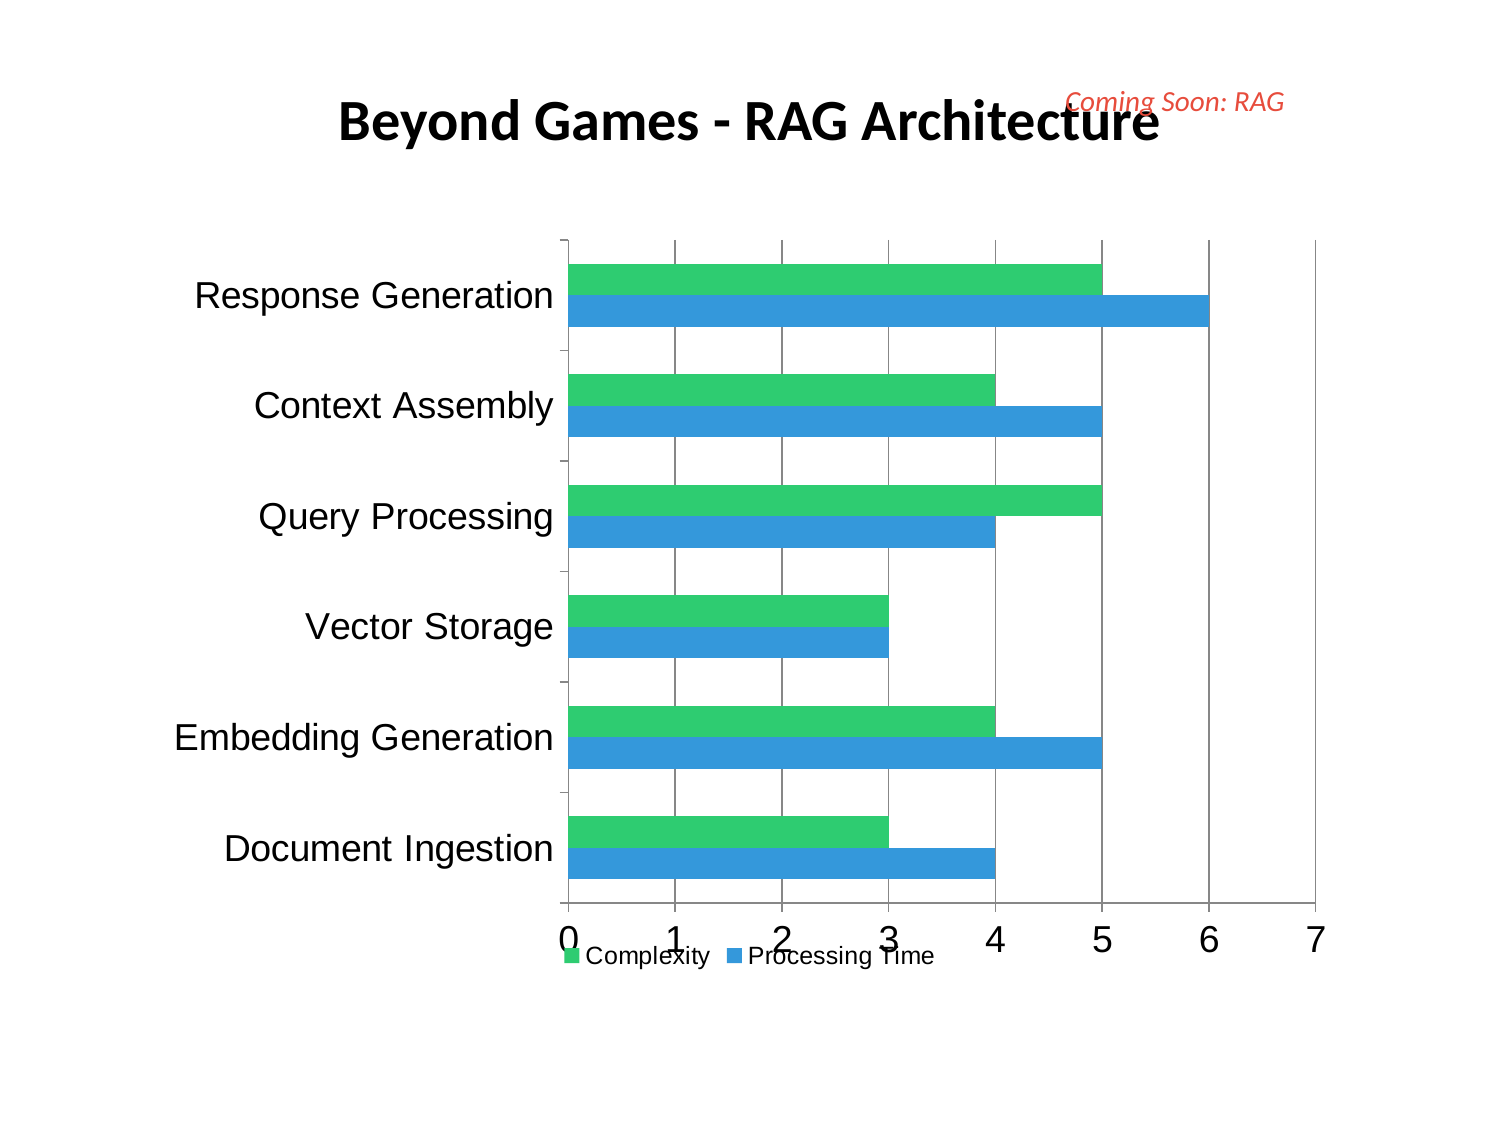

Beyond Games - RAG Architecture
Coming Soon: RAG

### Chart

| Category | Processing Time | Complexity |
|---|---|---|
| Document Ingestion | 4.0 | 3.0 |
| Embedding Generation | 5.0 | 4.0 |
| Vector Storage | 3.0 | 3.0 |
| Query Processing | 4.0 | 5.0 |
| Context Assembly | 5.0 | 4.0 |
| Response Generation | 6.0 | 5.0 |